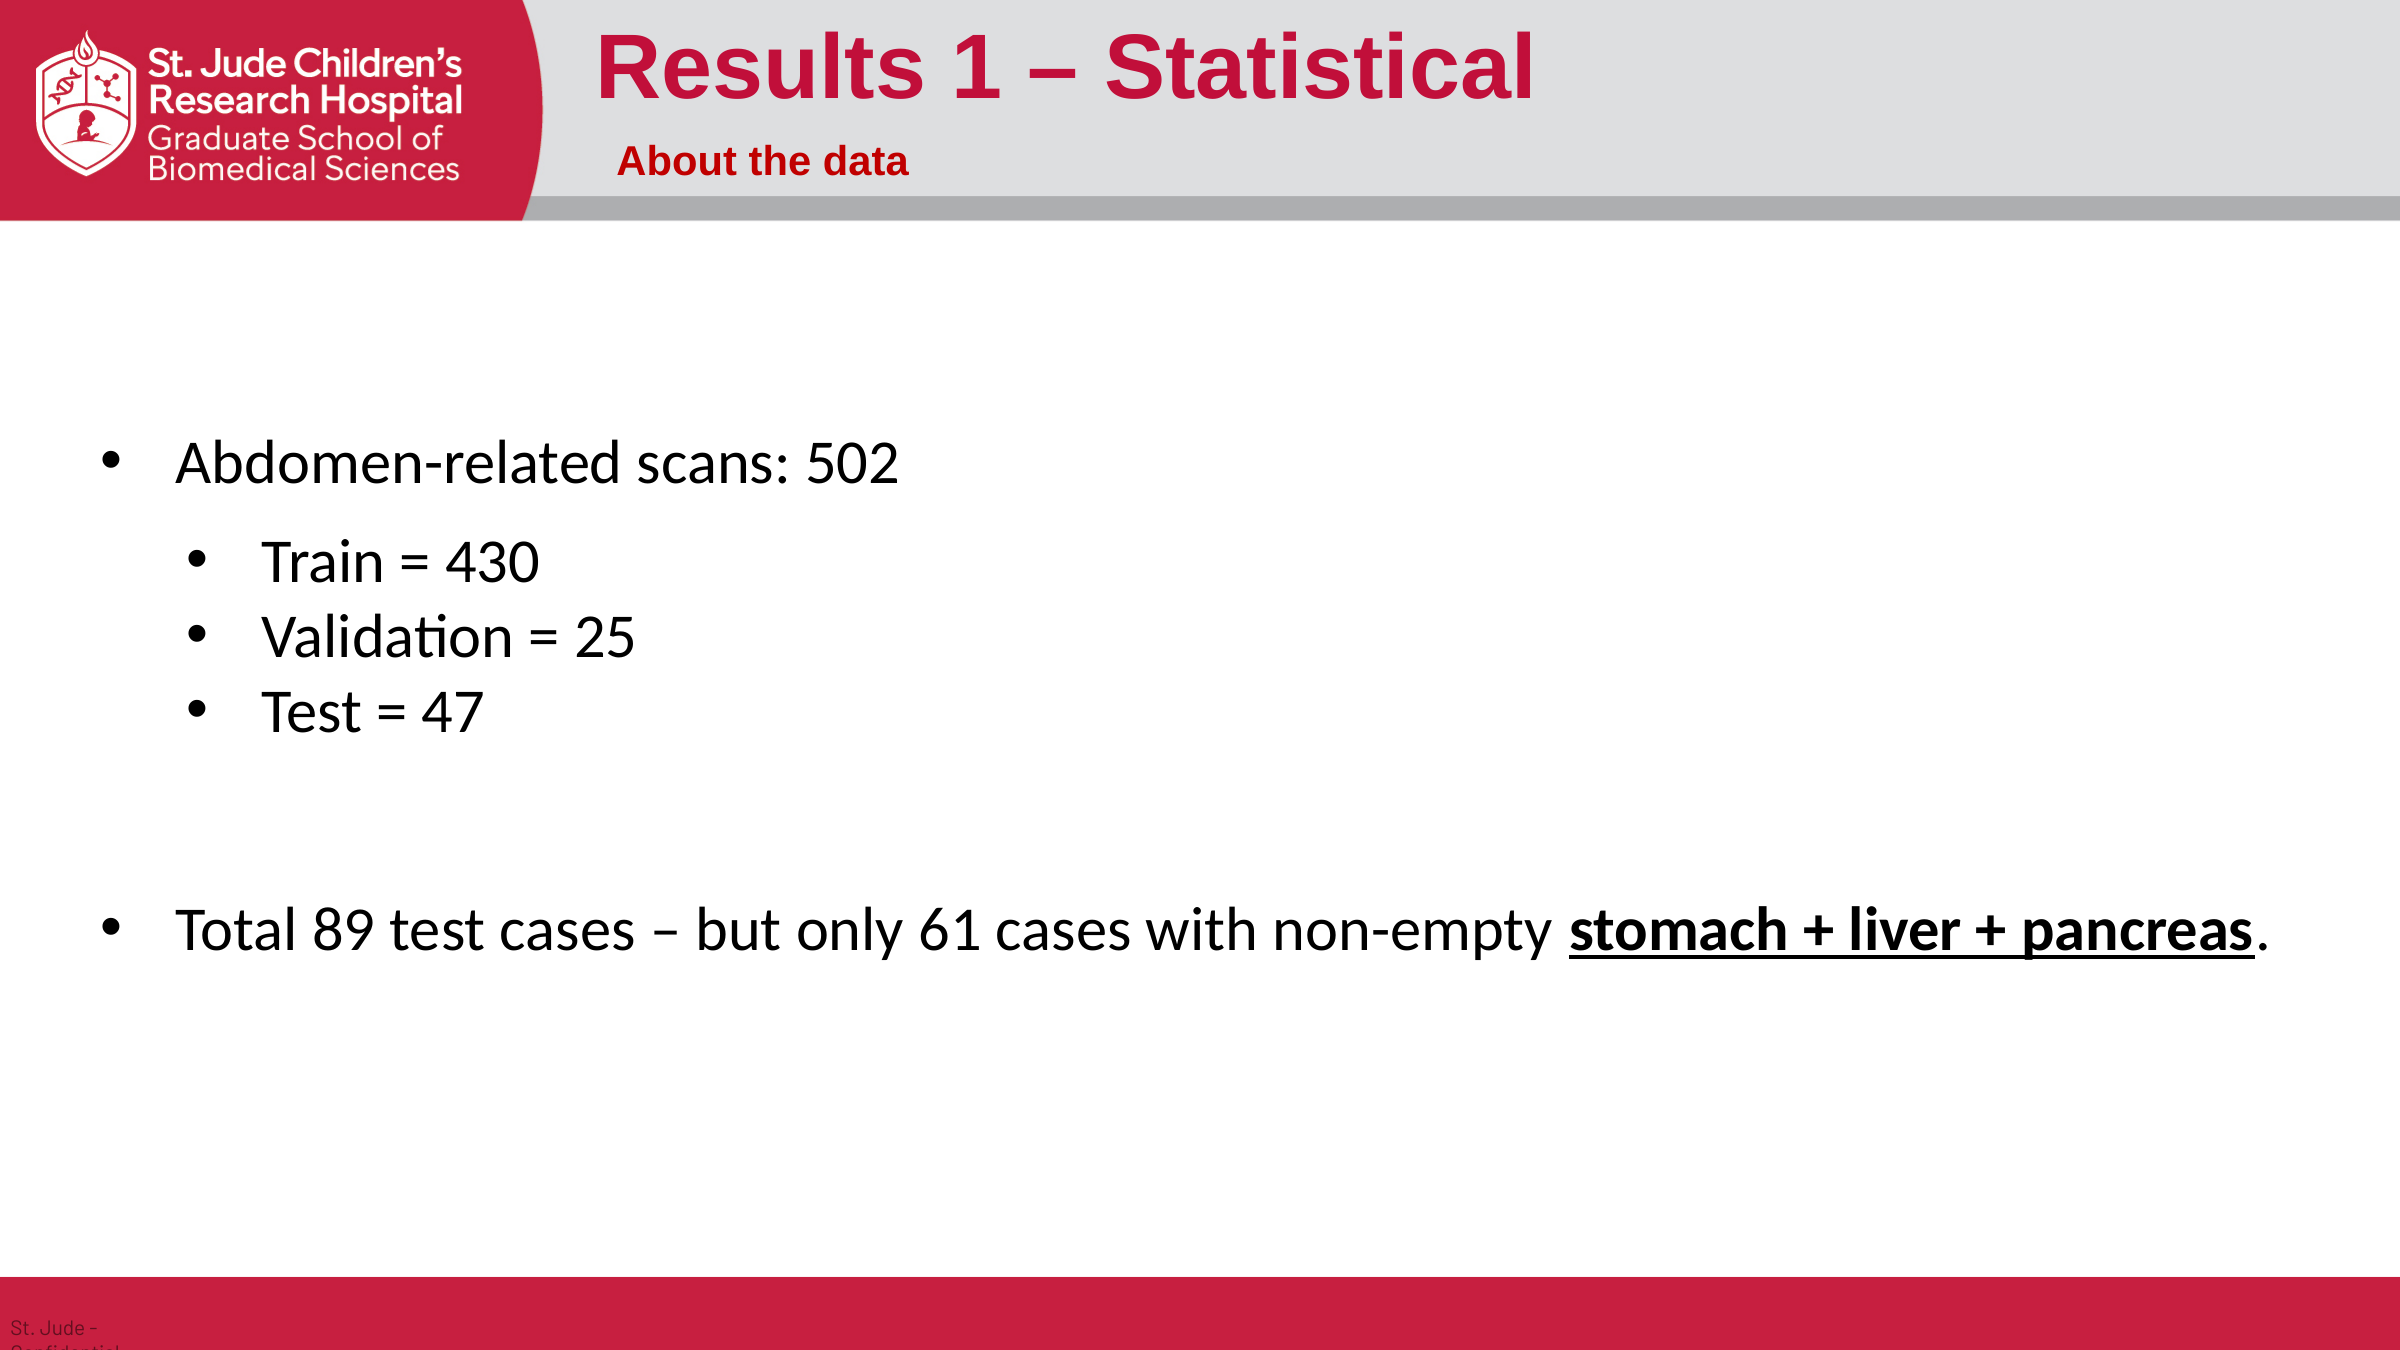

Results 1 – Statistical
About the data
Abdomen-related scans: 502
Train = 430
Validation = 25
Test = 47
Total 89 test cases – but only 61 cases with non-empty stomach + liver + pancreas.